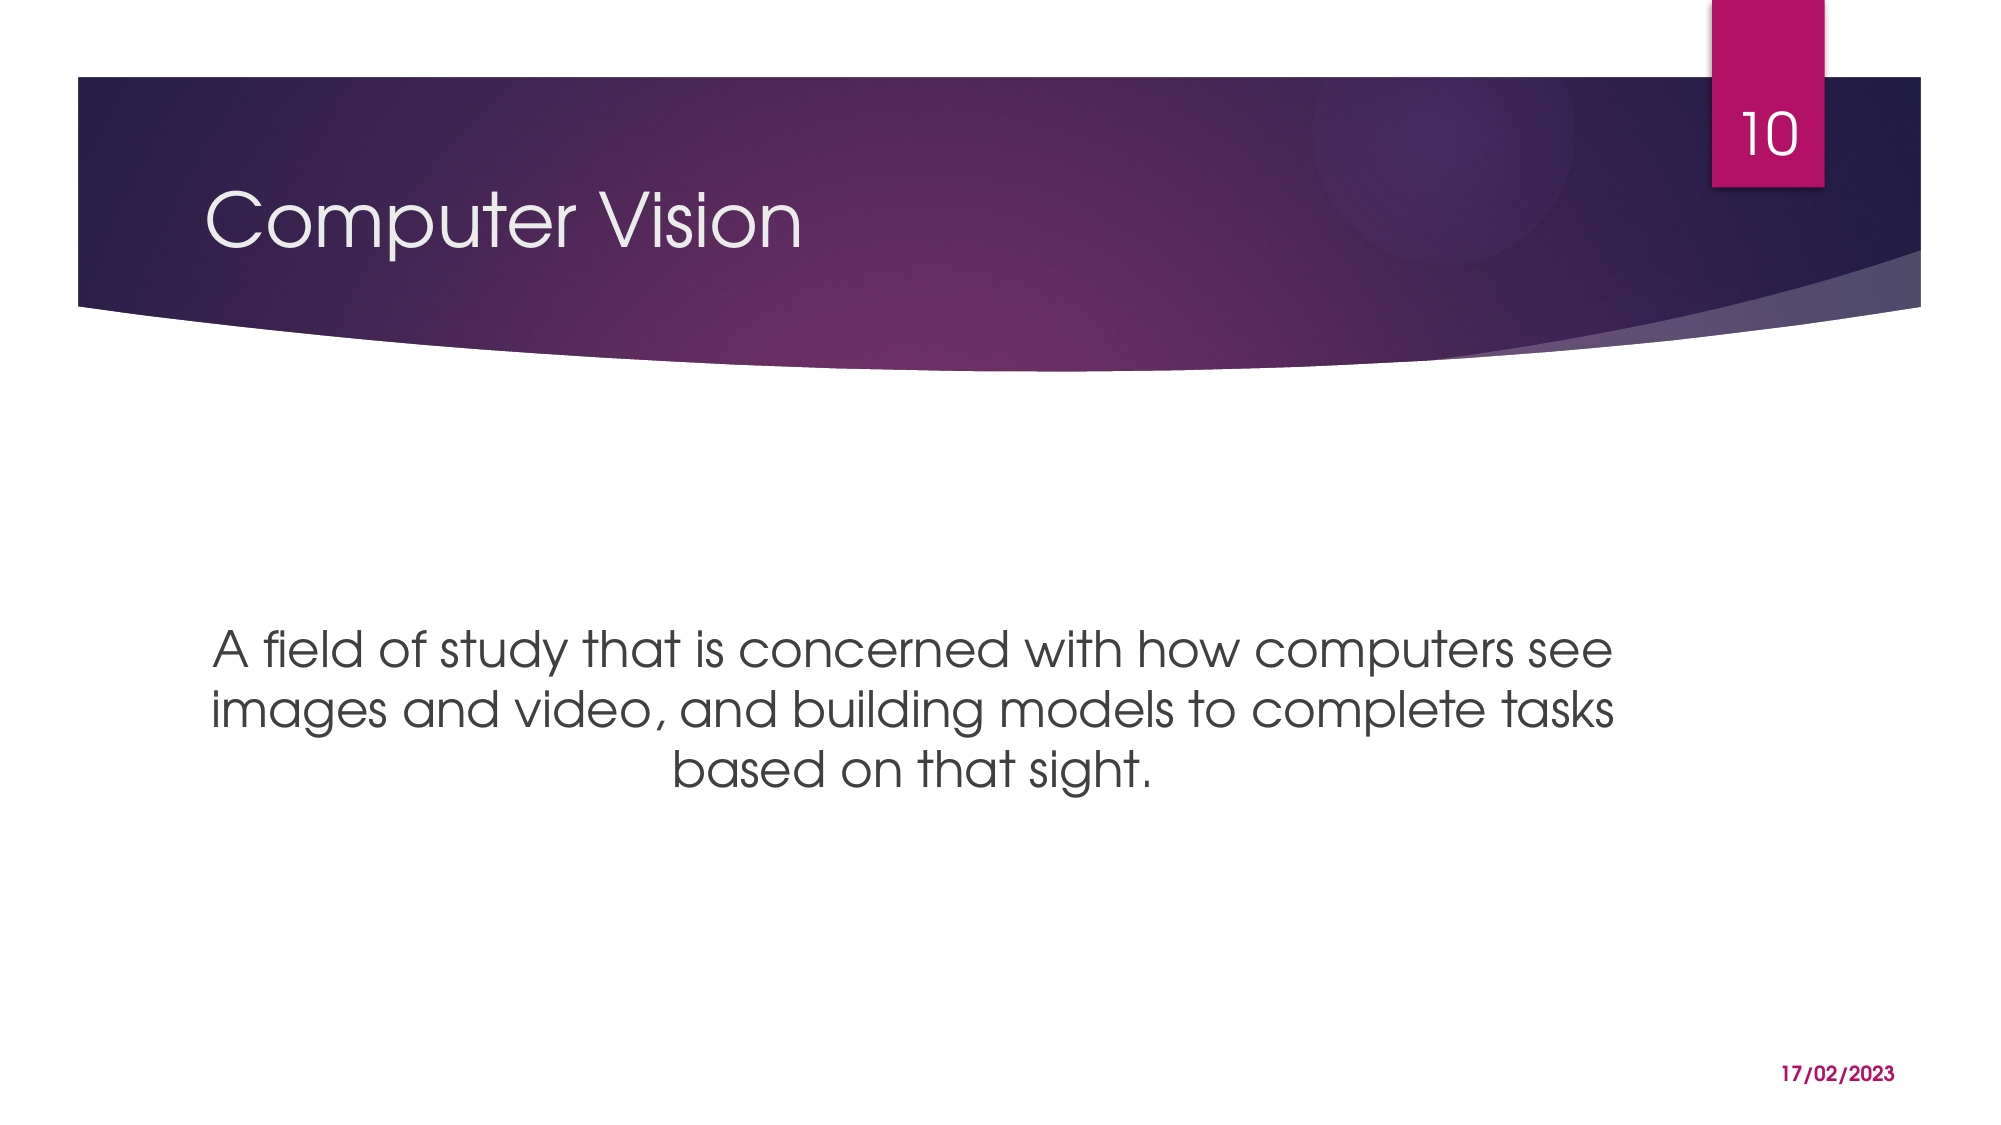

10
# Computer Vision
A field of study that is concerned with how computers see images and video, and building models to complete tasks based on that sight.
17/02/2023